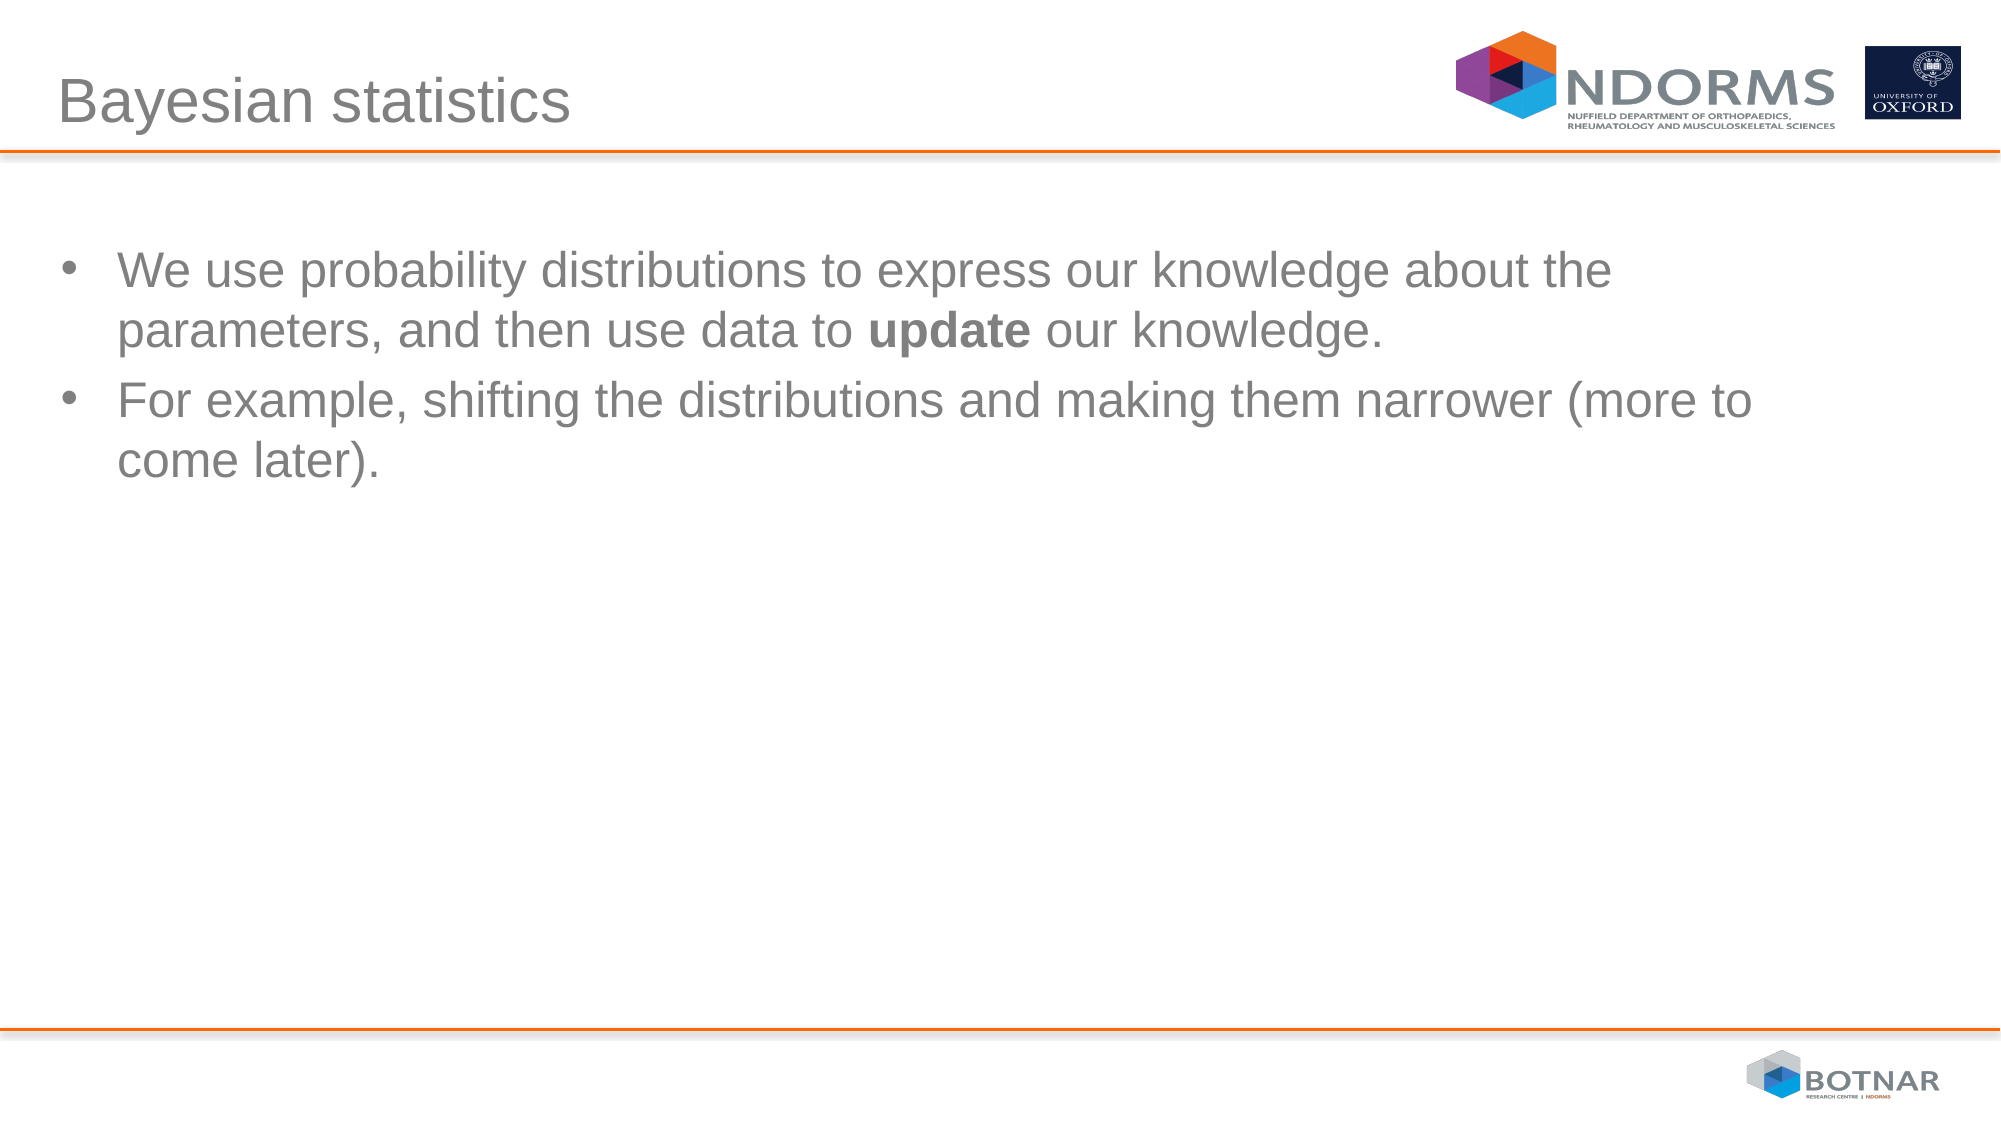

# Bayesian statistics
We use probability distributions to express our knowledge about the parameters, and then use data to update our knowledge.
For example, shifting the distributions and making them narrower (more to come later).